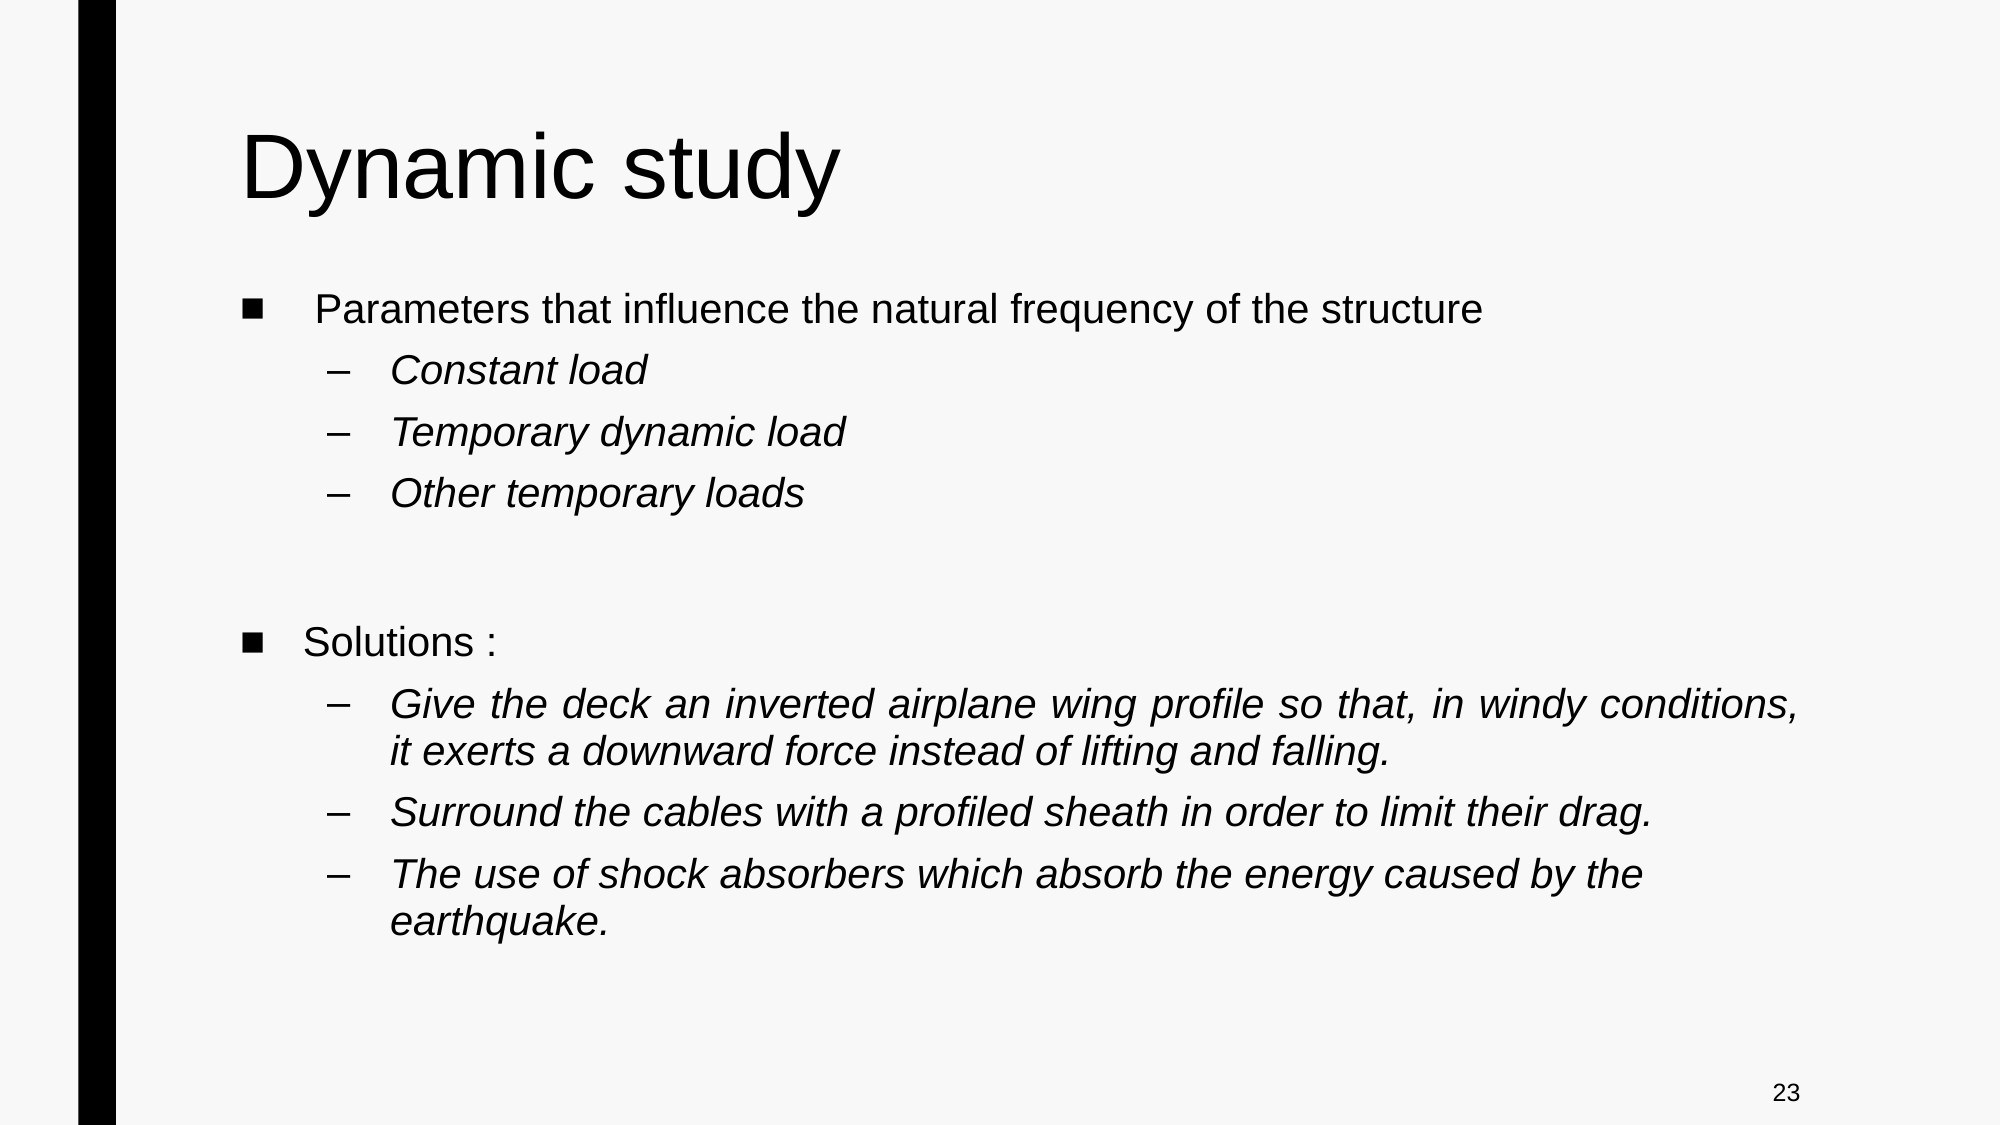

# Dynamic study
 Parameters that influence the natural frequency of the structure
Constant load
Temporary dynamic load
Other temporary loads

Solutions :
Give the deck an inverted airplane wing profile so that, in windy conditions, it exerts a downward force instead of lifting and falling.
Surround the cables with a profiled sheath in order to limit their drag.
The use of shock absorbers which absorb the energy caused by the earthquake.

23